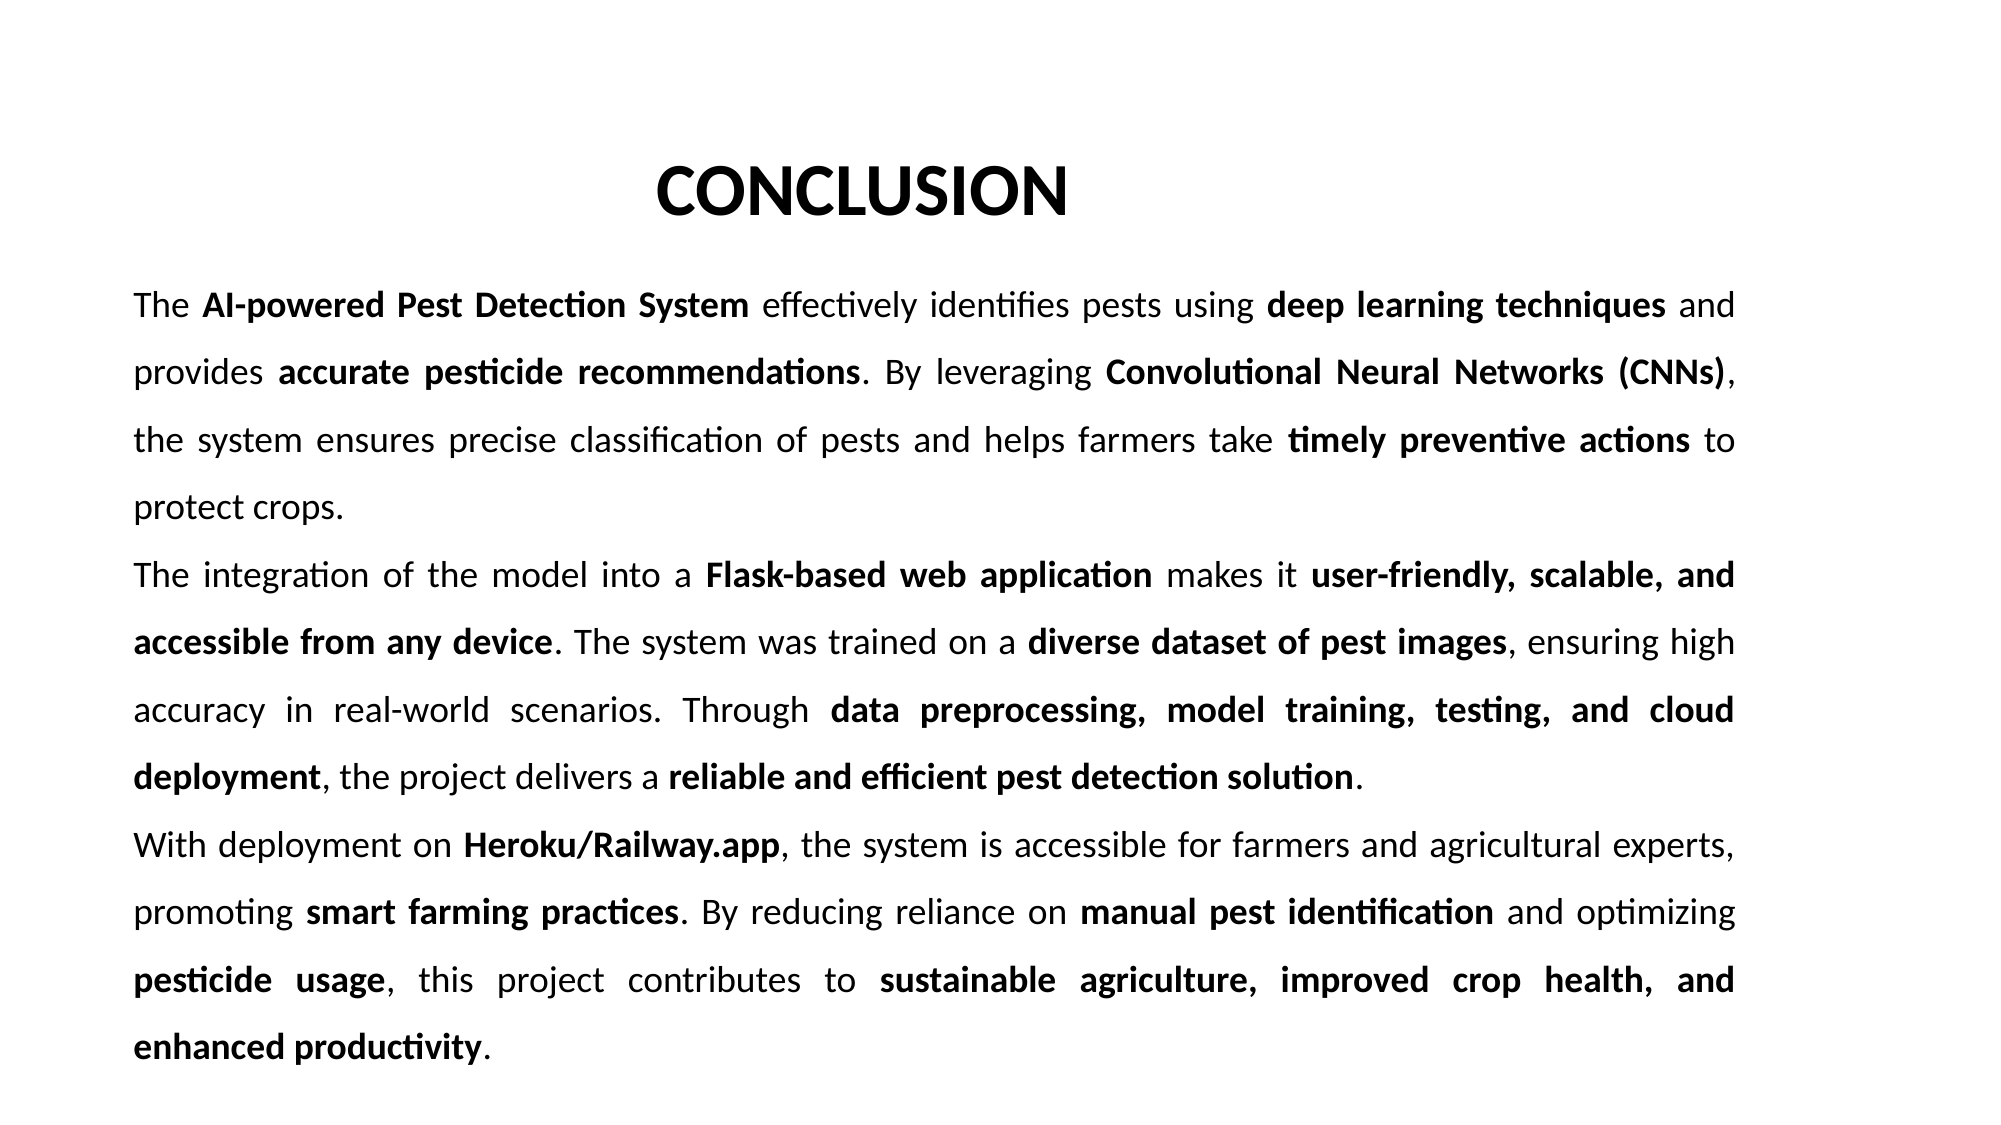

CONCLUSION
The AI-powered Pest Detection System effectively identifies pests using deep learning techniques and provides accurate pesticide recommendations. By leveraging Convolutional Neural Networks (CNNs), the system ensures precise classification of pests and helps farmers take timely preventive actions to protect crops.
The integration of the model into a Flask-based web application makes it user-friendly, scalable, and accessible from any device. The system was trained on a diverse dataset of pest images, ensuring high accuracy in real-world scenarios. Through data preprocessing, model training, testing, and cloud deployment, the project delivers a reliable and efficient pest detection solution.
With deployment on Heroku/Railway.app, the system is accessible for farmers and agricultural experts, promoting smart farming practices. By reducing reliance on manual pest identification and optimizing pesticide usage, this project contributes to sustainable agriculture, improved crop health, and enhanced productivity.